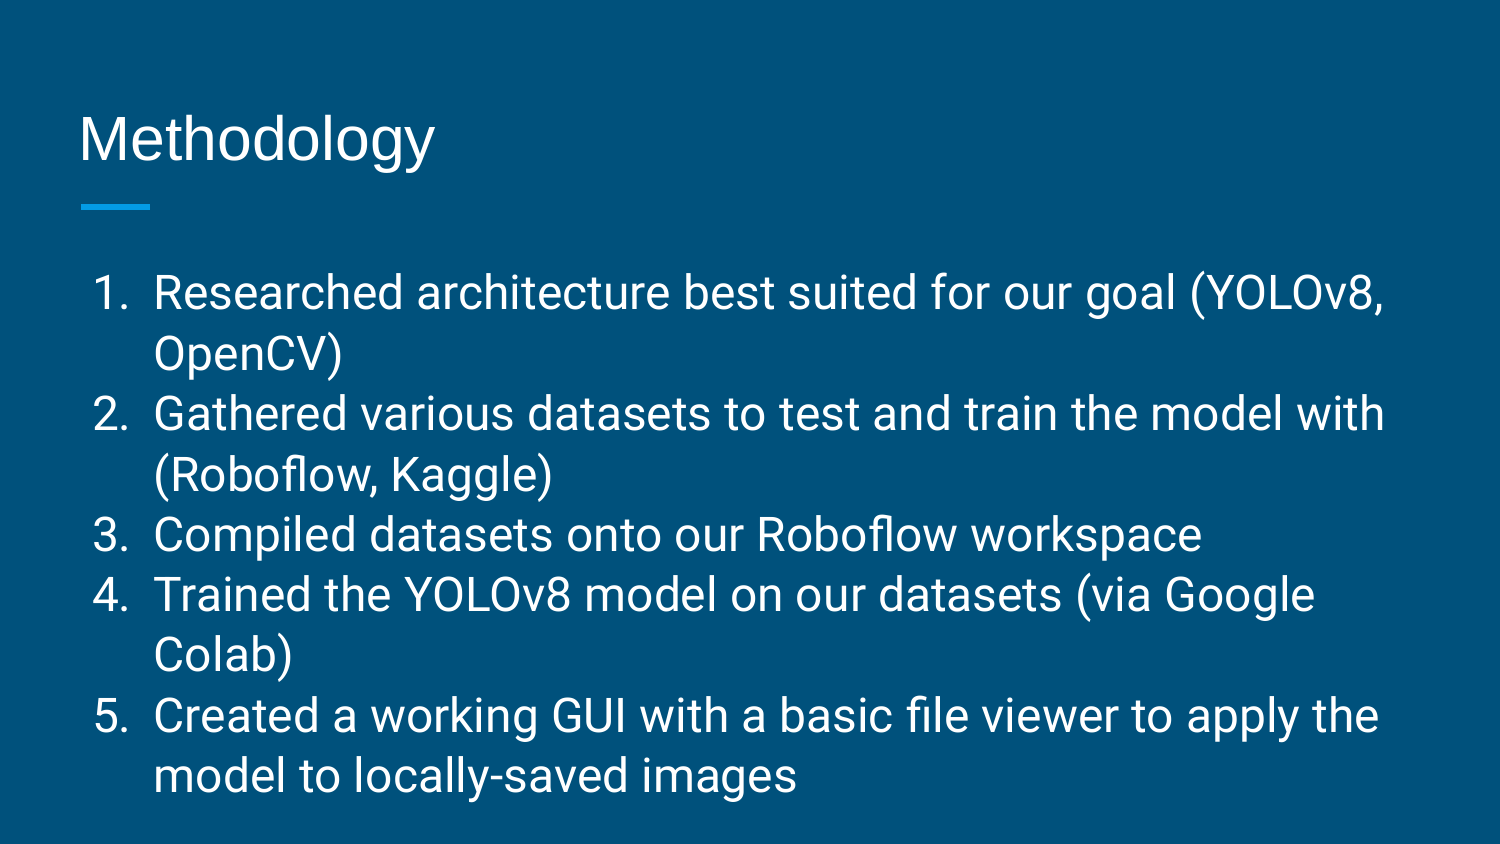

# Methodology
Researched architecture best suited for our goal (YOLOv8, OpenCV)
Gathered various datasets to test and train the model with (Roboflow, Kaggle)
Compiled datasets onto our Roboflow workspace
Trained the YOLOv8 model on our datasets (via Google Colab)
Created a working GUI with a basic file viewer to apply the model to locally-saved images